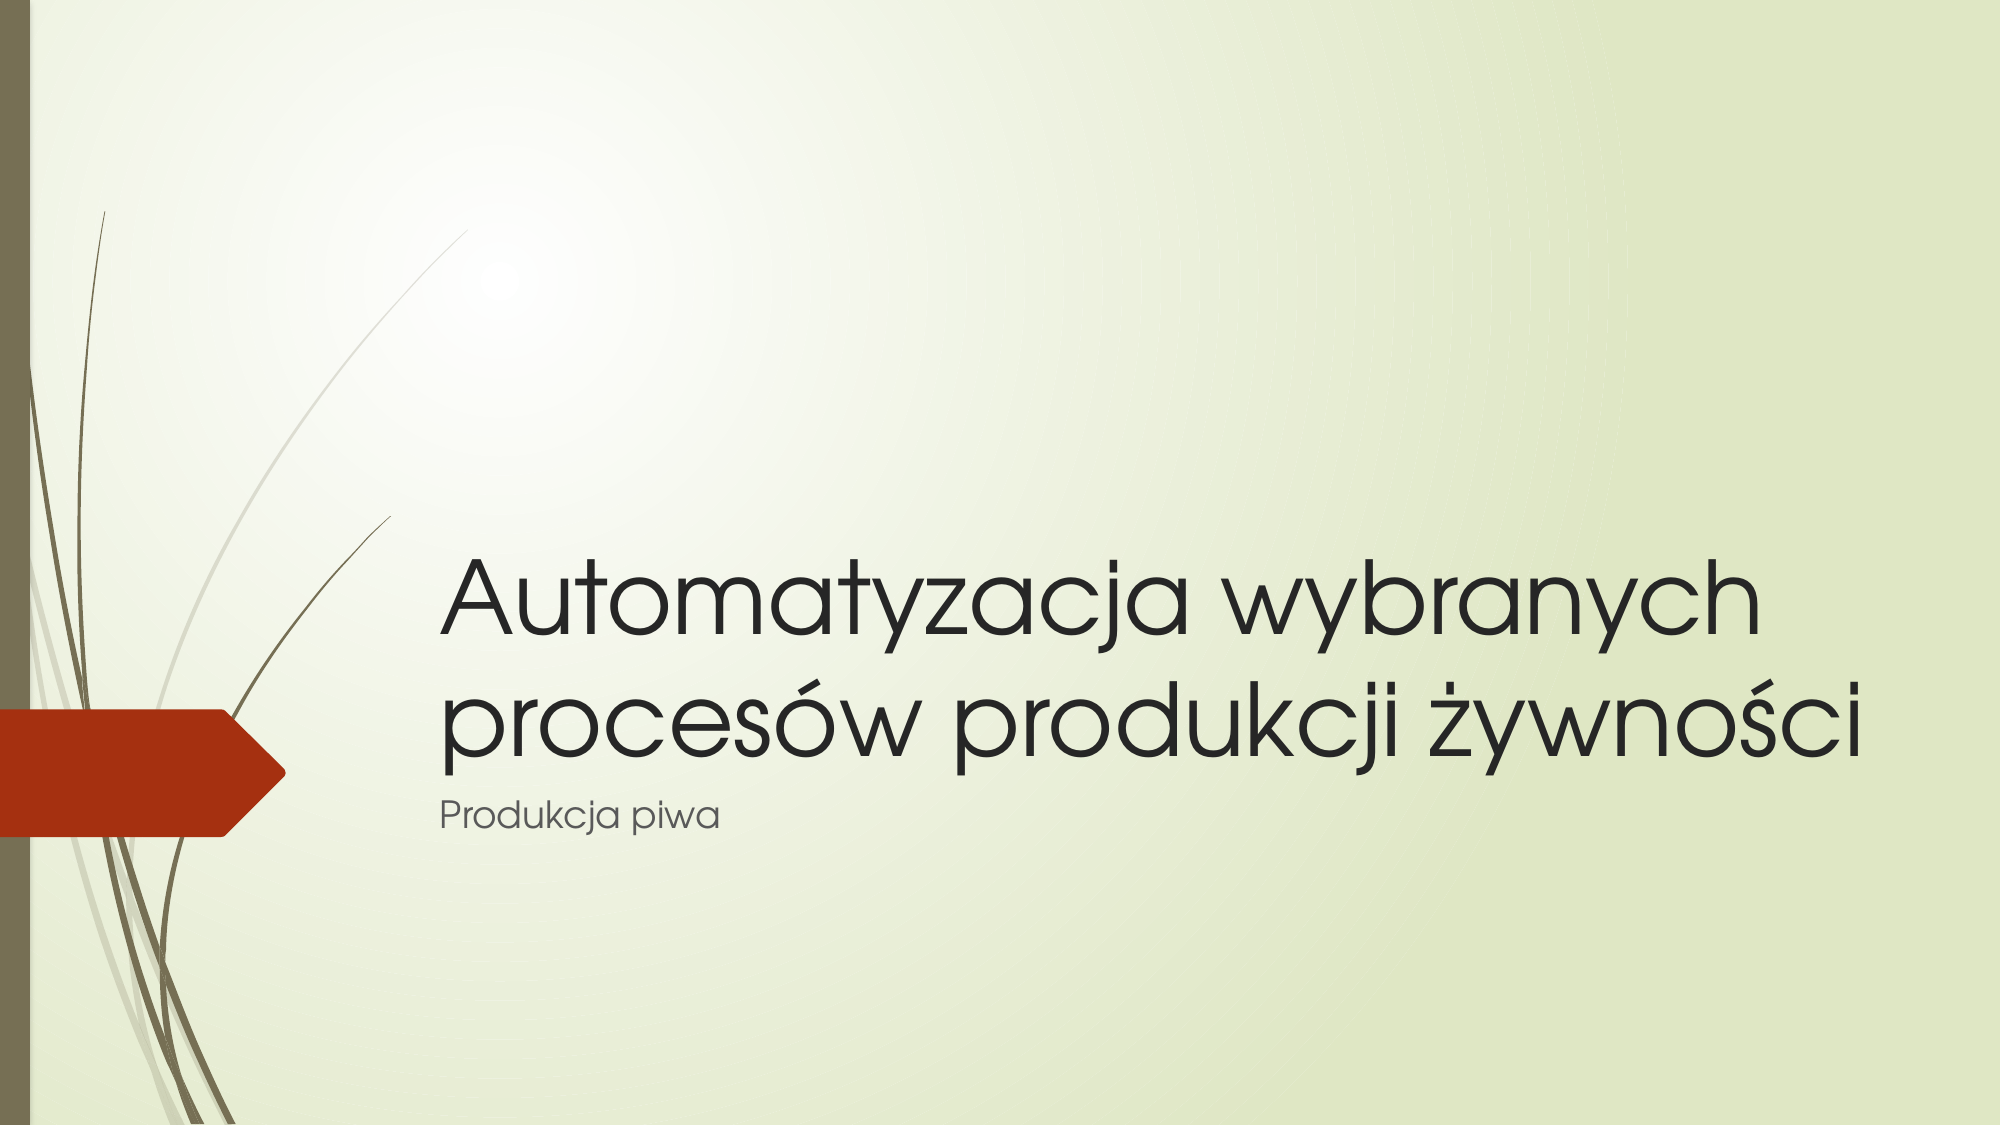

# Automatyzacja wybranych procesów produkcji żywności
Produkcja piwa